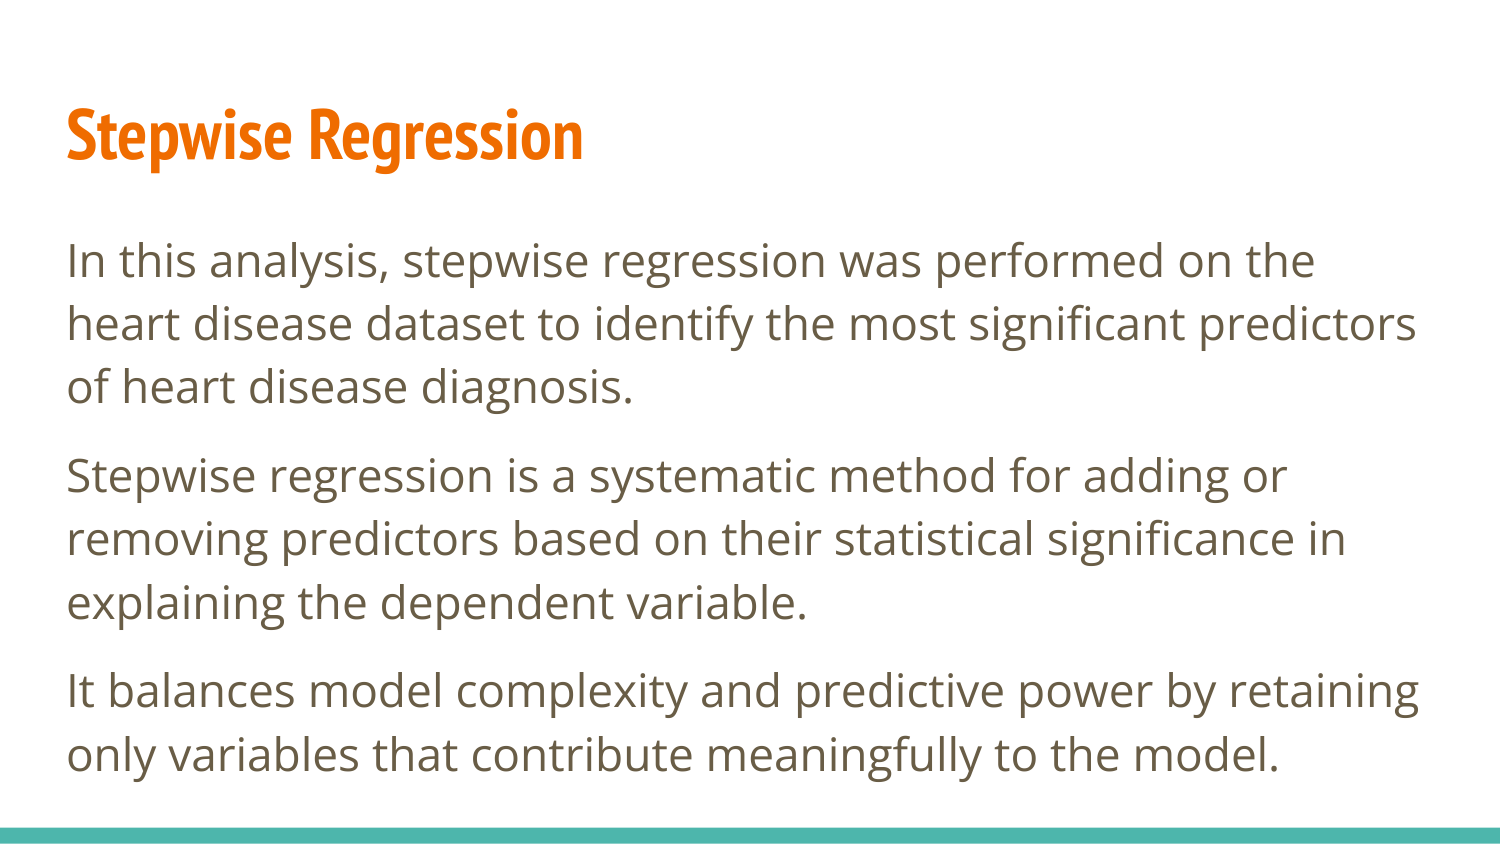

# Stepwise Regression
In this analysis, stepwise regression was performed on the heart disease dataset to identify the most significant predictors of heart disease diagnosis.
Stepwise regression is a systematic method for adding or removing predictors based on their statistical significance in explaining the dependent variable.
It balances model complexity and predictive power by retaining only variables that contribute meaningfully to the model.